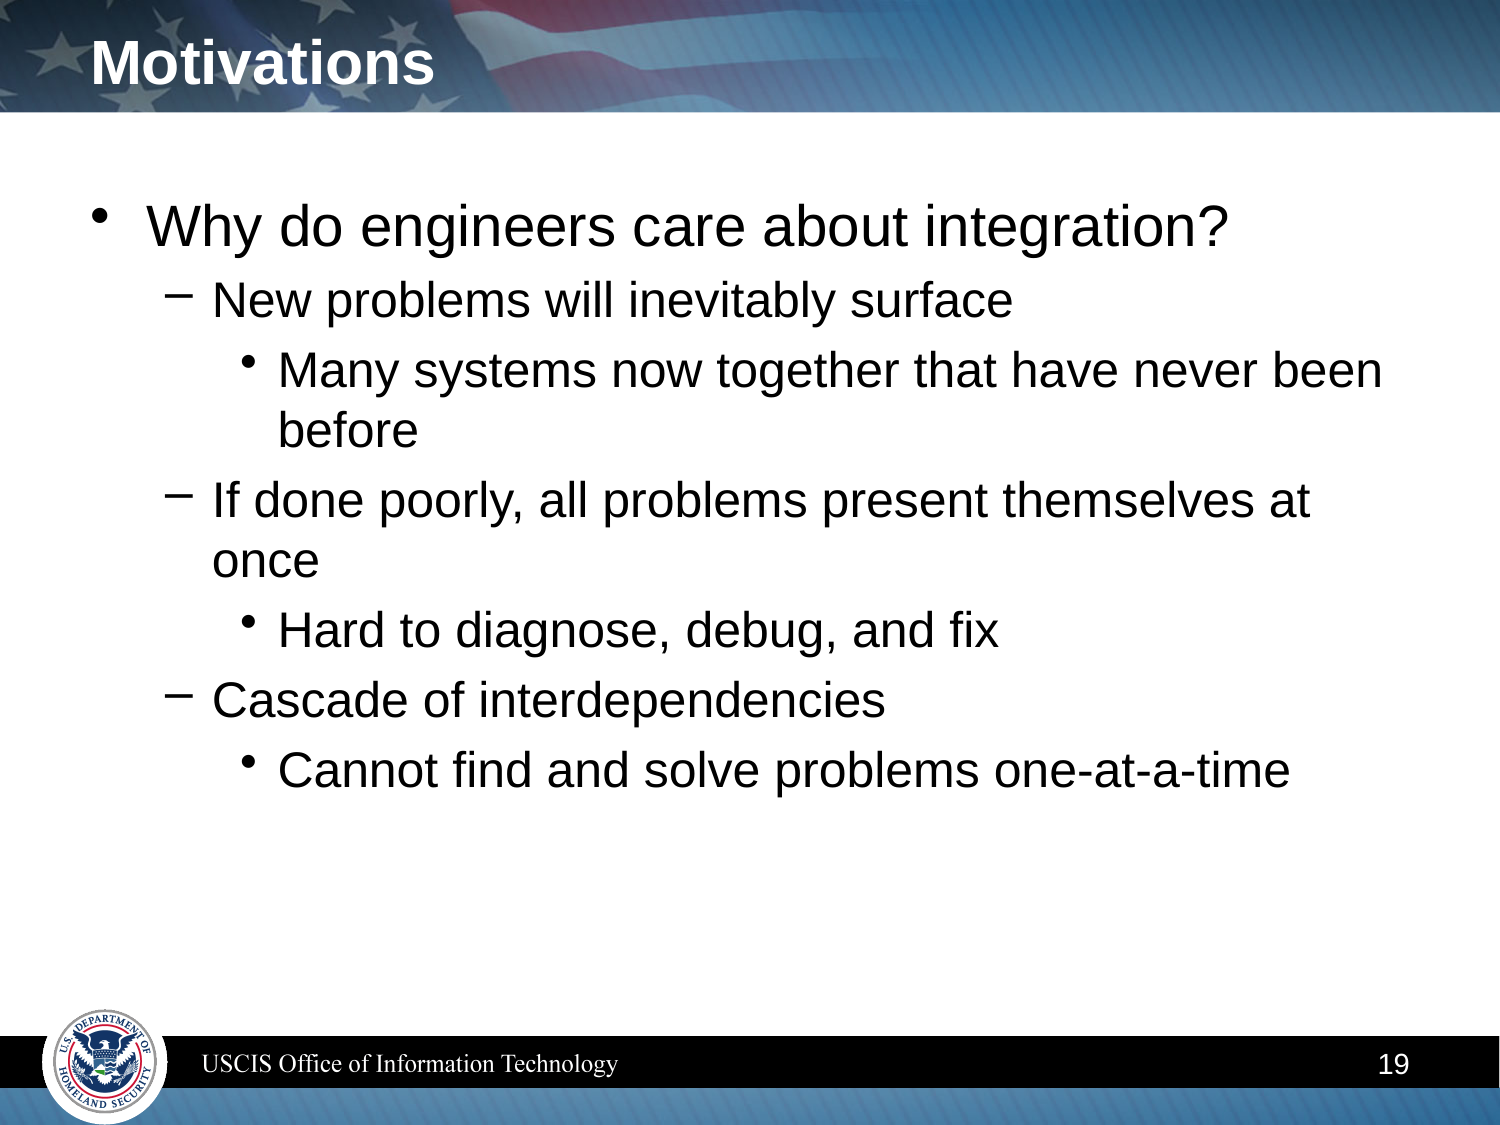

# Motivations
Why do engineers care about integration?
New problems will inevitably surface
Many systems now together that have never been before
If done poorly, all problems present themselves at once
Hard to diagnose, debug, and fix
Cascade of interdependencies
Cannot find and solve problems one-at-a-time

19